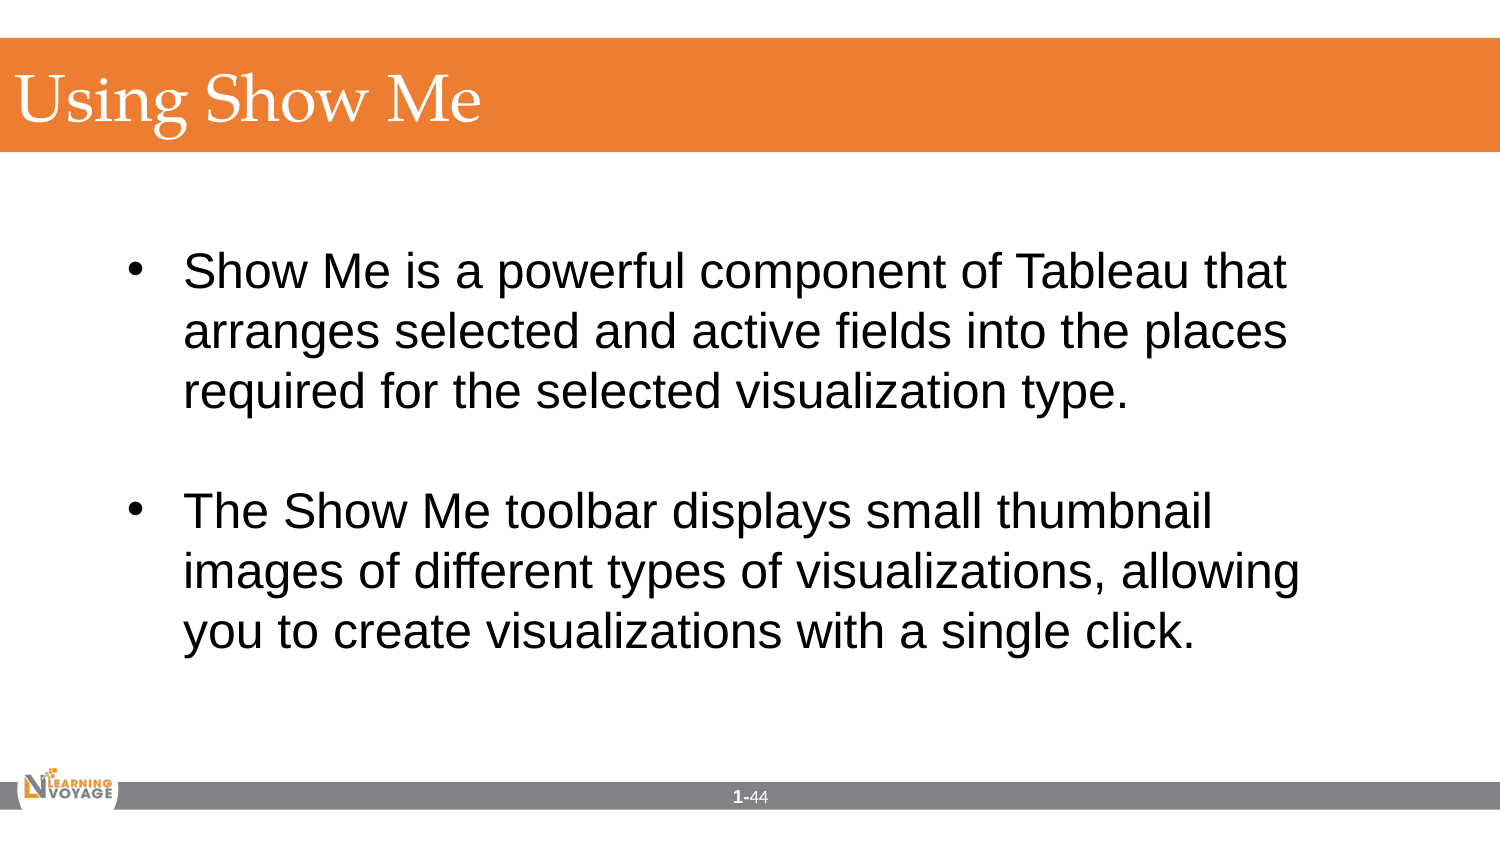

Using Show Me
Show Me is a powerful component of Tableau that arranges selected and active fields into the places required for the selected visualization type.

The Show Me toolbar displays small thumbnail images of different types of visualizations, allowing you to create visualizations with a single click.
1-44